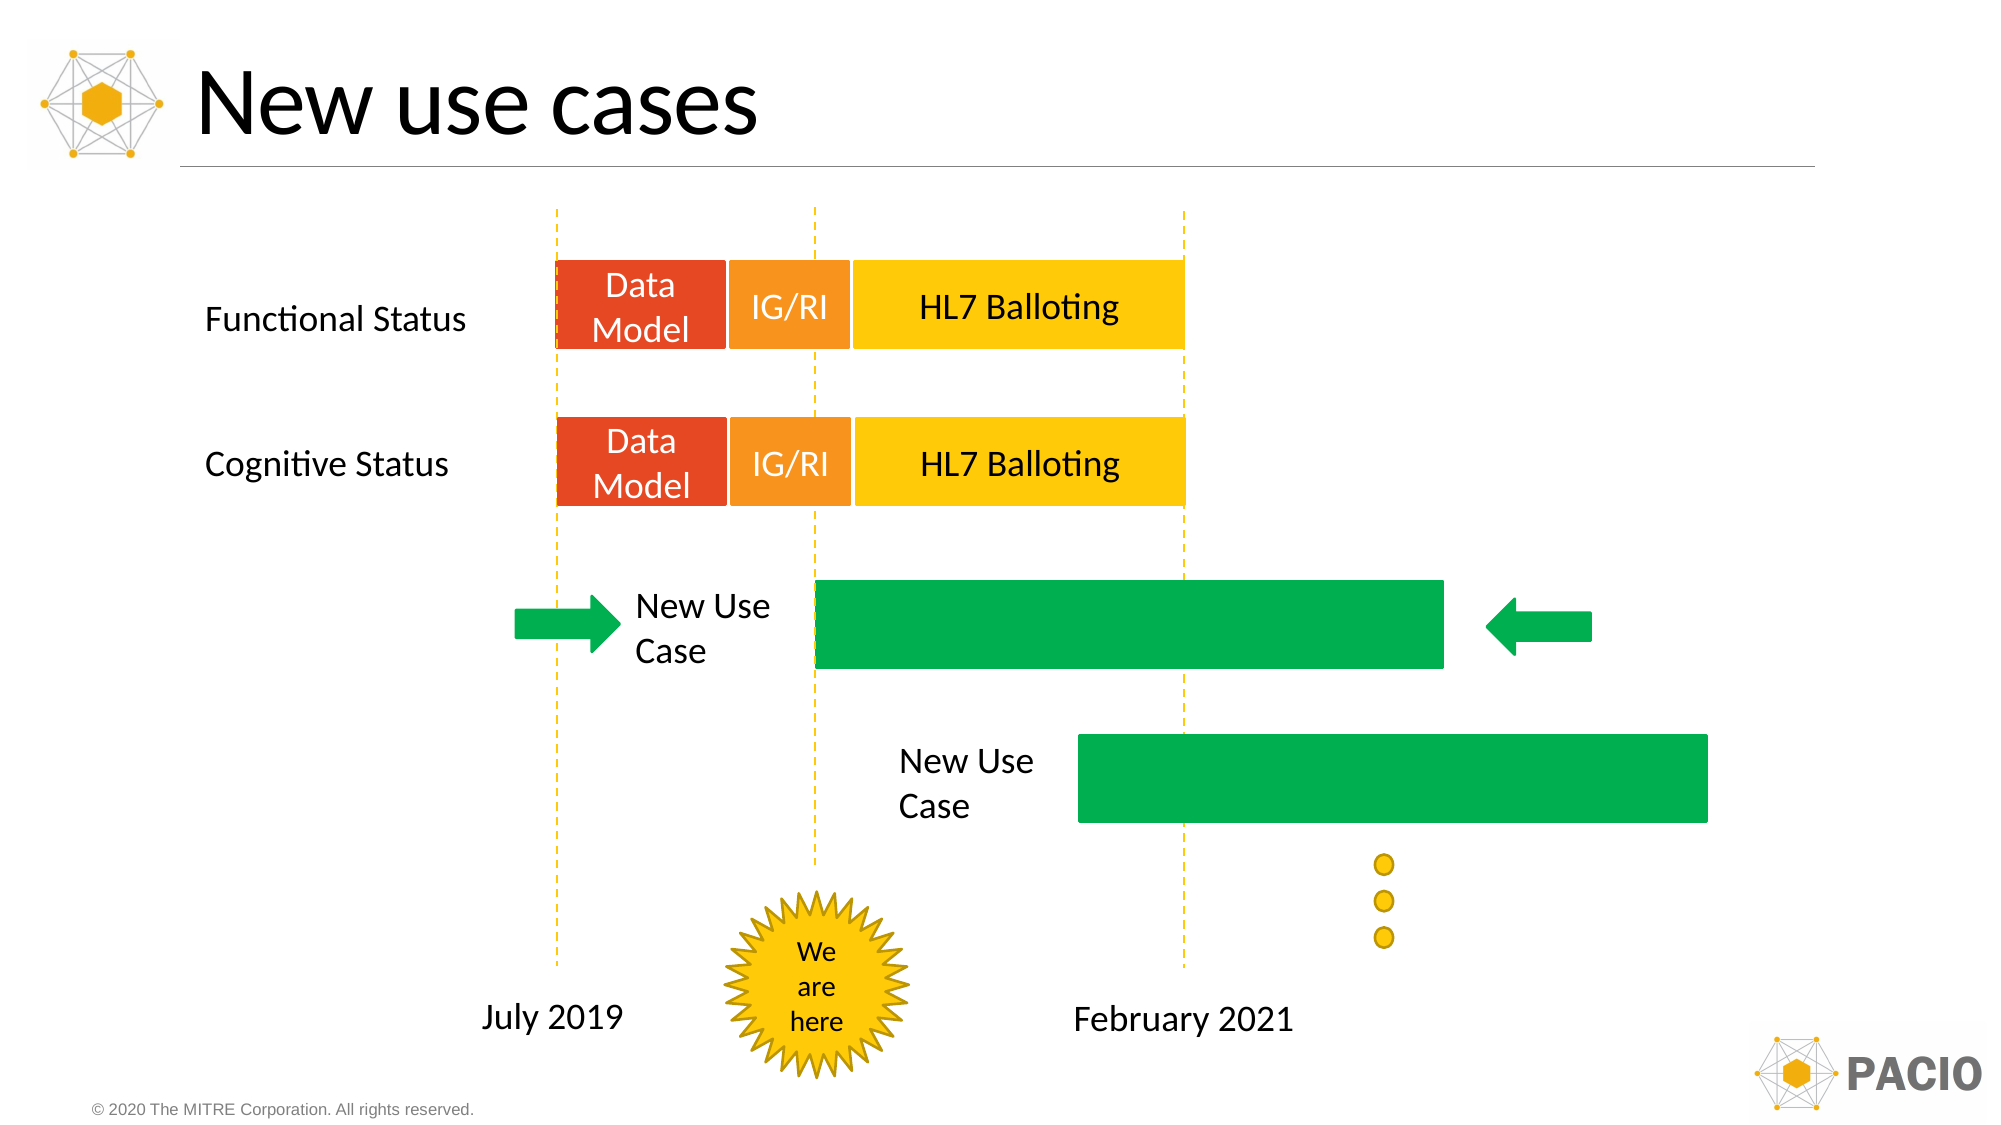

# New use cases
Data Model
IG/RI
HL7 Balloting
Functional Status
Data Model
IG/RI
HL7 Balloting
Cognitive Status
New Use
Case

New Use
Case

We are here

July 2019
February 2021